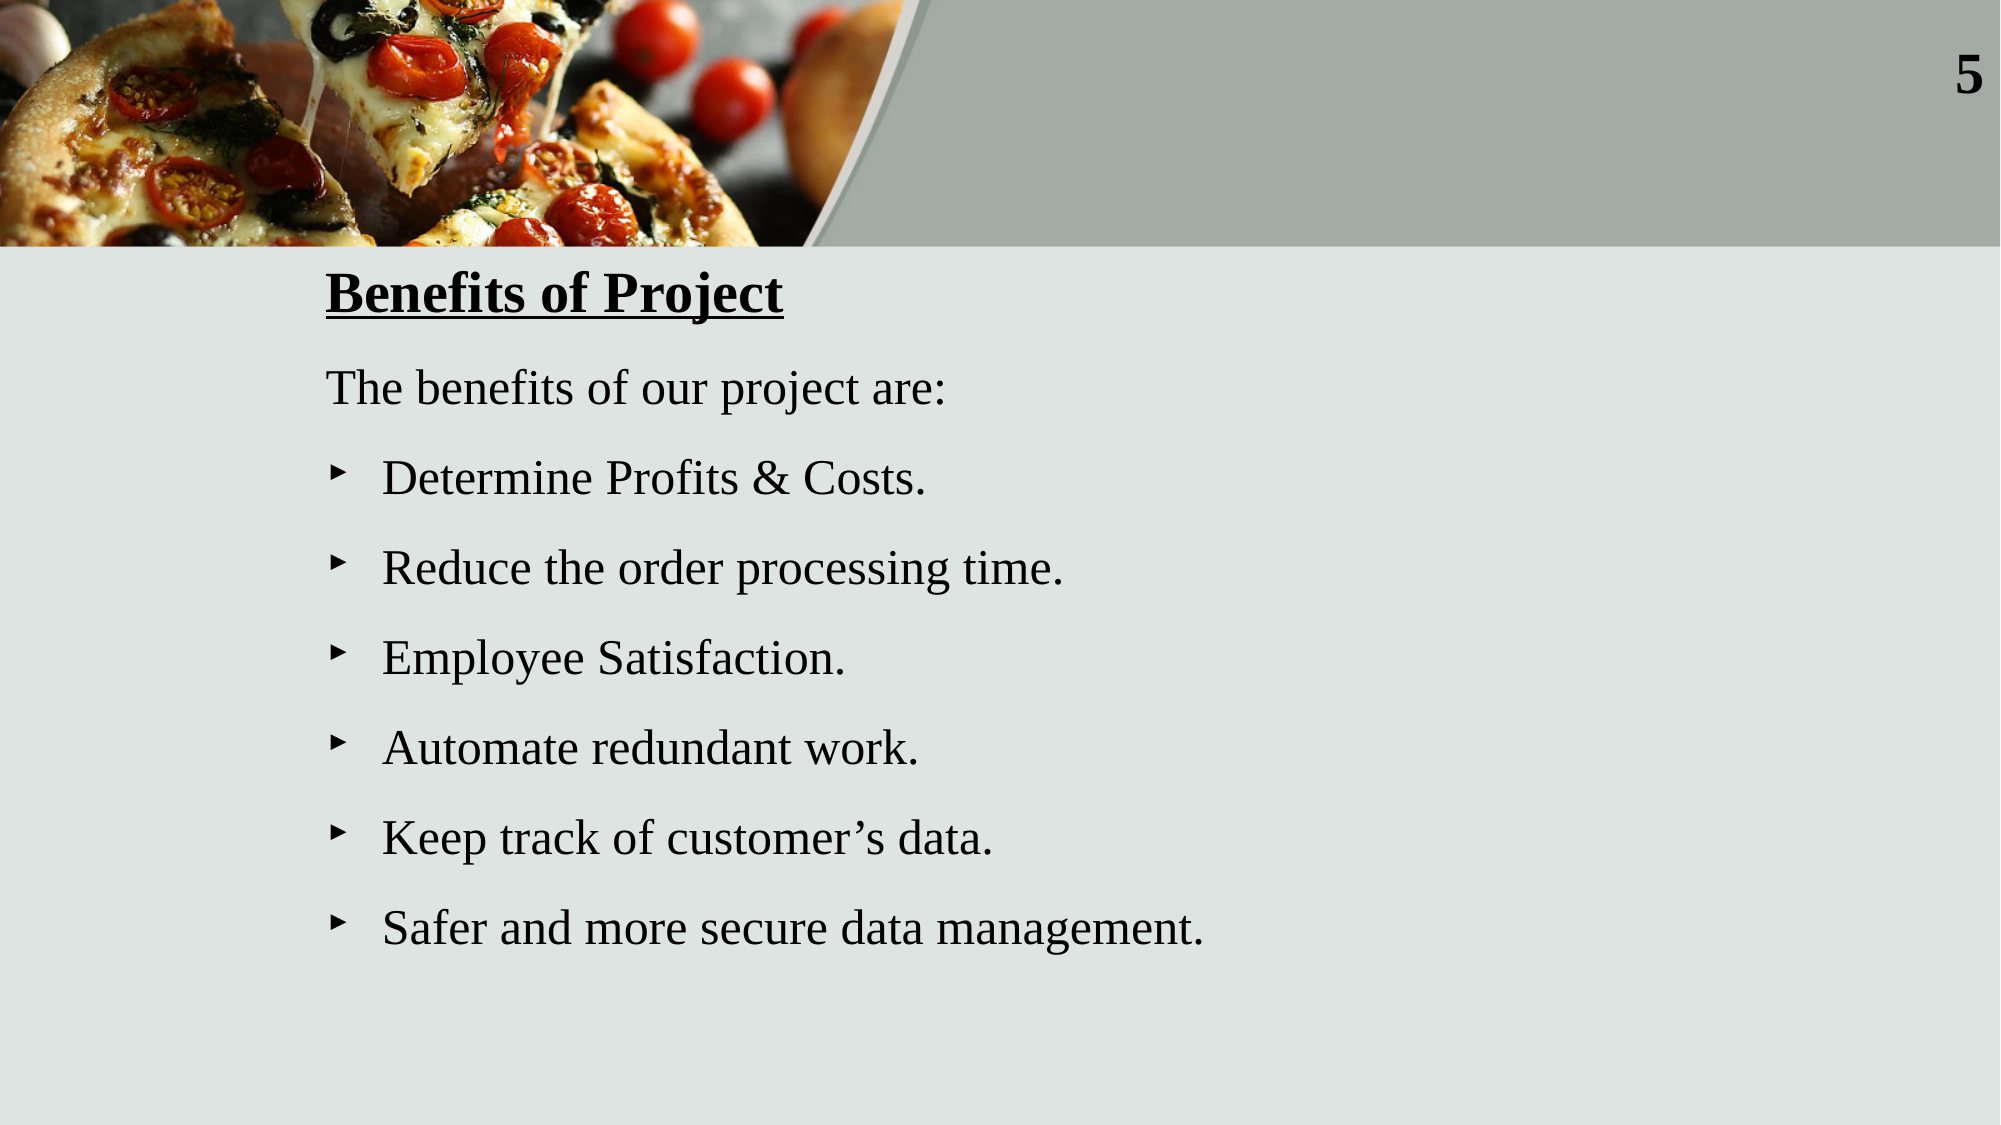

5
Benefits of Project
The benefits of our project are:
Determine Profits & Costs.
Reduce the order processing time.
Employee Satisfaction.
Automate redundant work.
Keep track of customer’s data.
Safer and more secure data management.